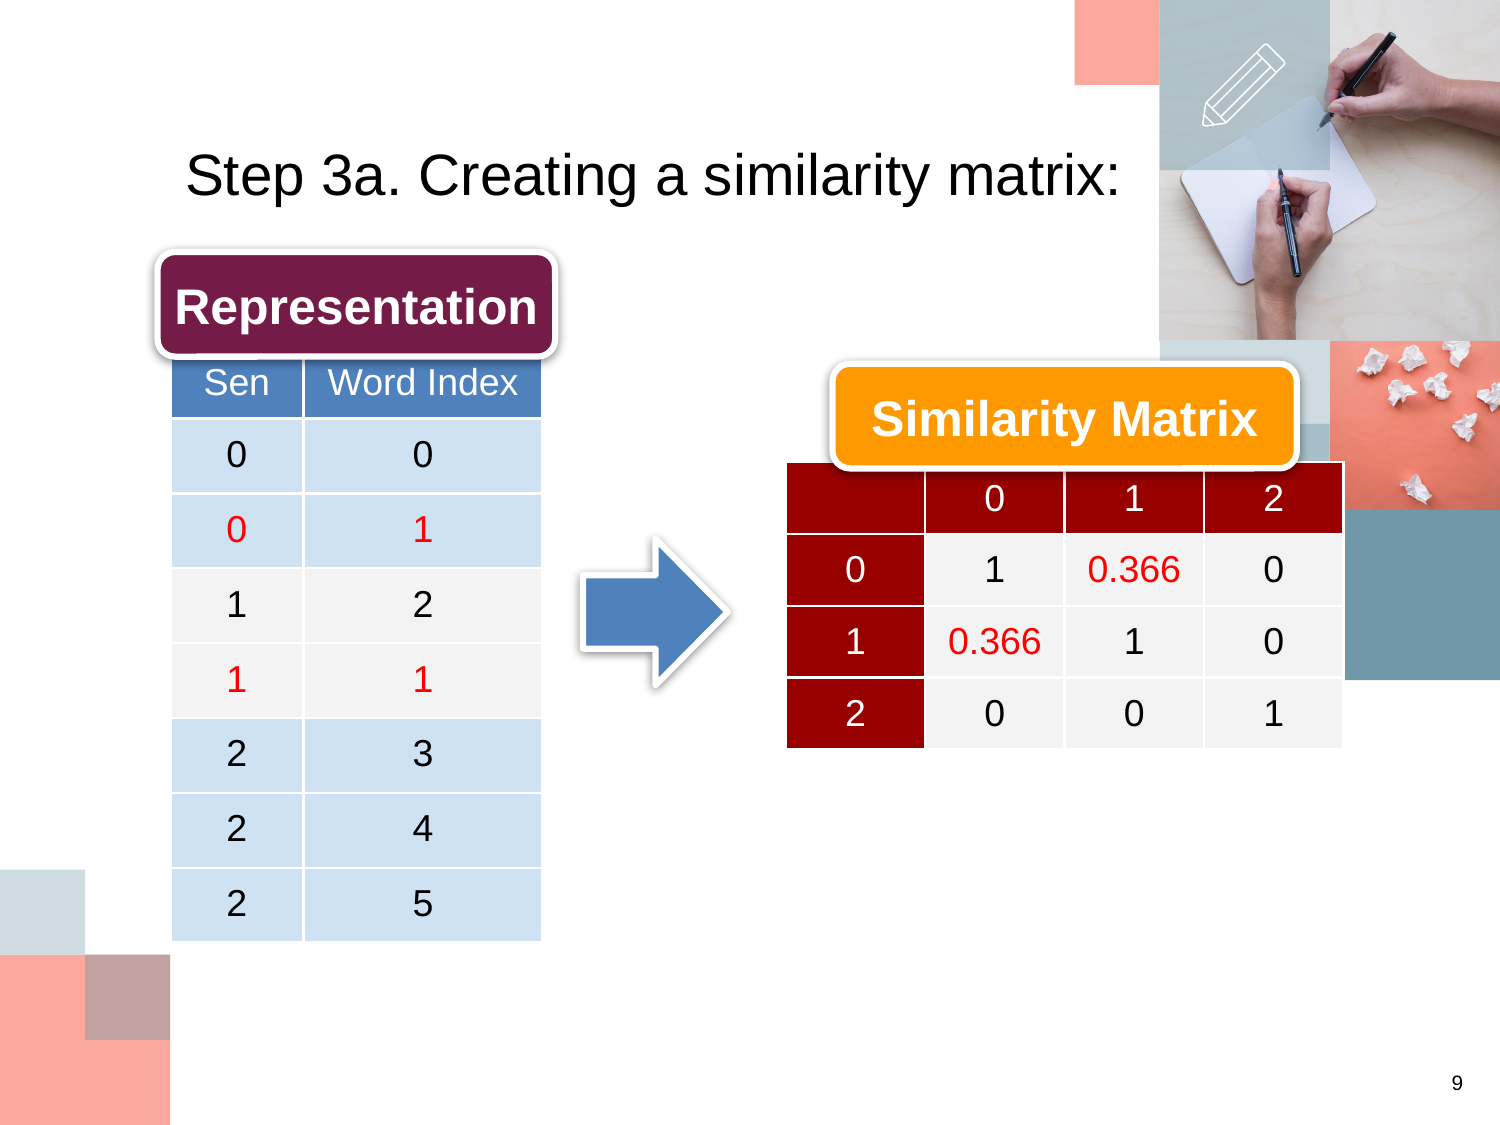

# Step 3a. Creating a similarity matrix:

Representation
| Sen | Word Index |
| --- | --- |
| 0 | 0 |
| 0 | 1 |
| 1 | 2 |
| 1 | 1 |
| 2 | 3 |
| 2 | 4 |
| 2 | 5 |
Similarity Matrix
|  | 0 | 1 | 2 |
| --- | --- | --- | --- |
| 0 | 1 | 0.366 | 0 |
| 1 | 0.366 | 1 | 0 |
| 2 | 0 | 0 | 1 |